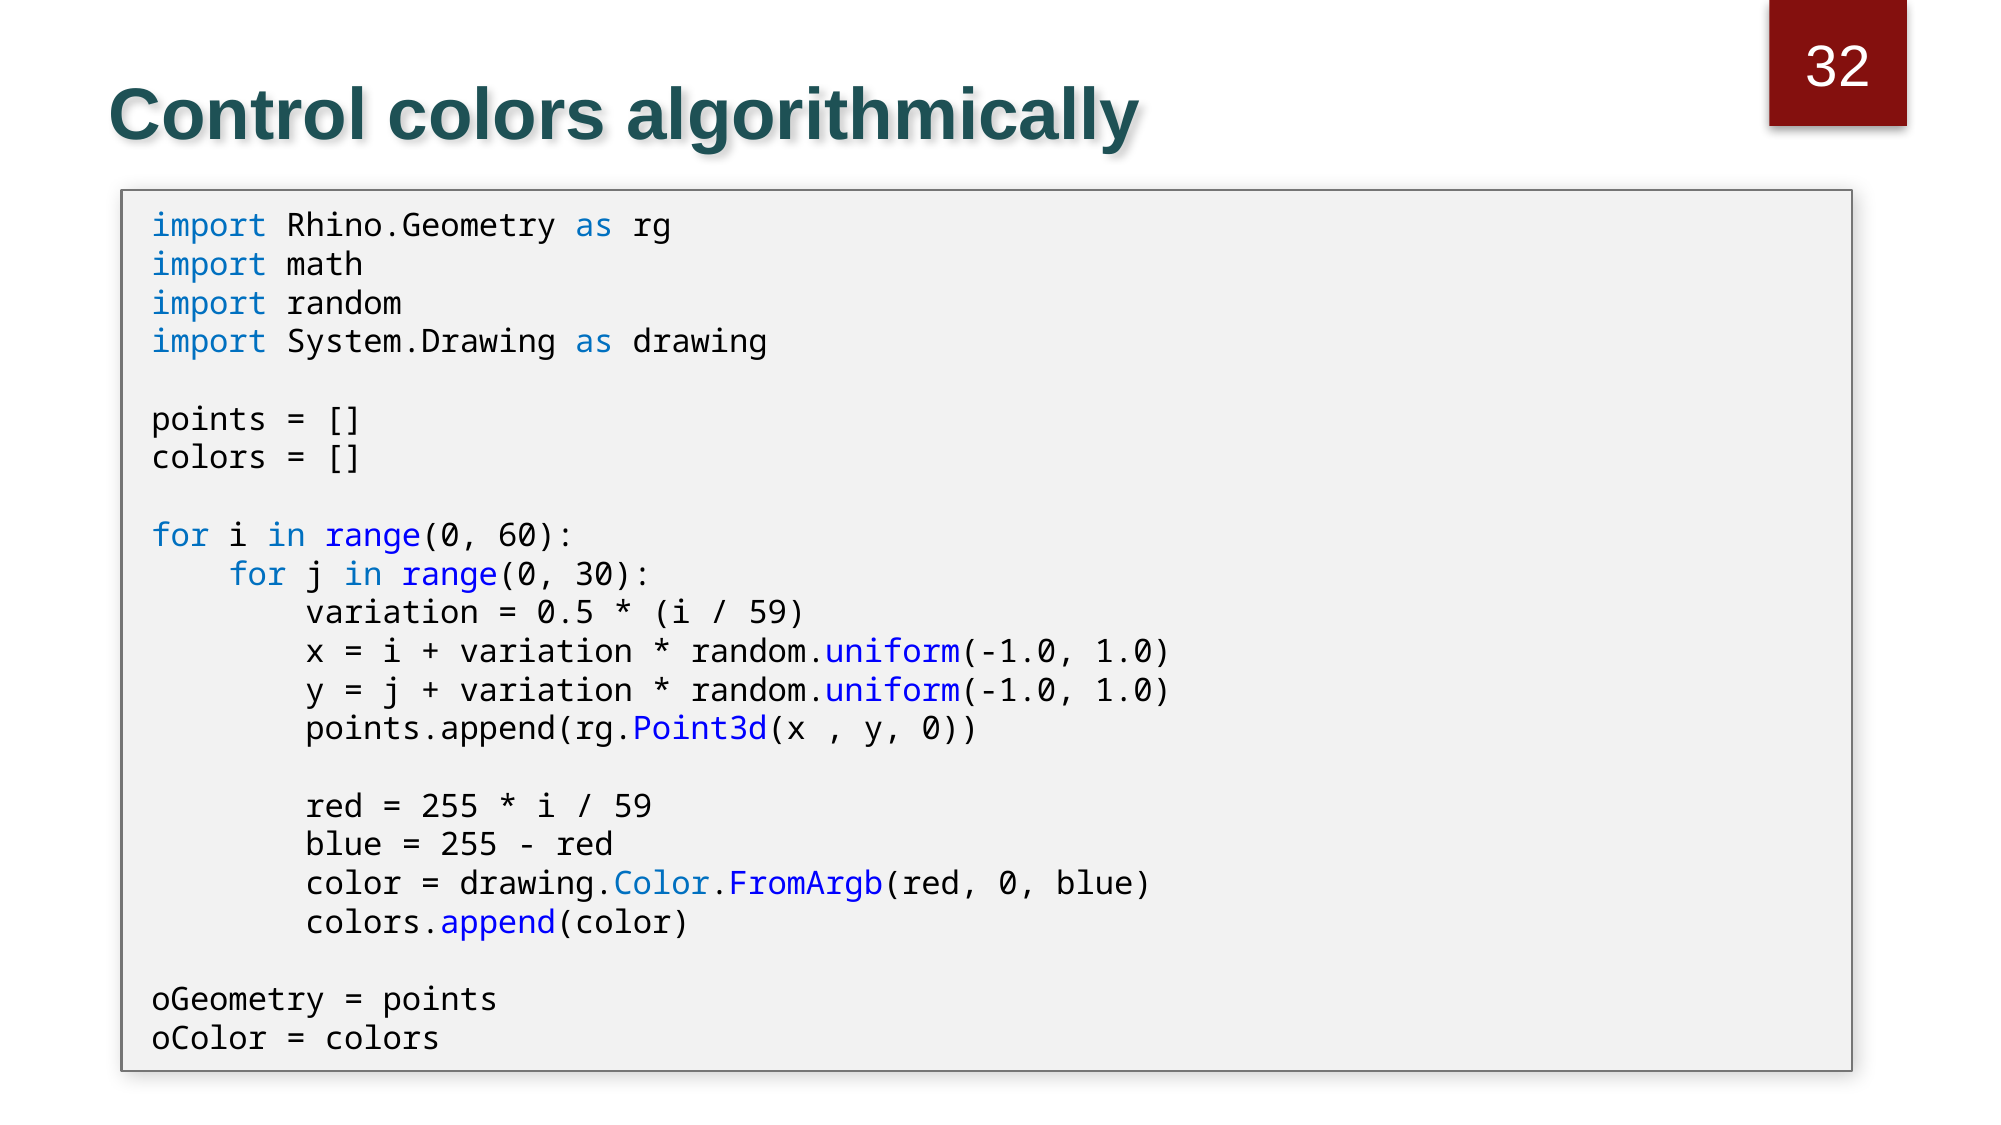

32
# Control colors algorithmically
import Rhino.Geometry as rg
import math
import random
import System.Drawing as drawing

points = []
colors = []

for i in range(0, 60):
    for j in range(0, 30):
        variation = 0.5 * (i / 59)
        x = i + variation * random.uniform(-1.0, 1.0)
        y = j + variation * random.uniform(-1.0, 1.0)
        points.append(rg.Point3d(x , y, 0))

        red = 255 * i / 59
        blue = 255 - red
        color = drawing.Color.FromArgb(red, 0, blue)
        colors.append(color)

oGeometry = points
oColor = colors